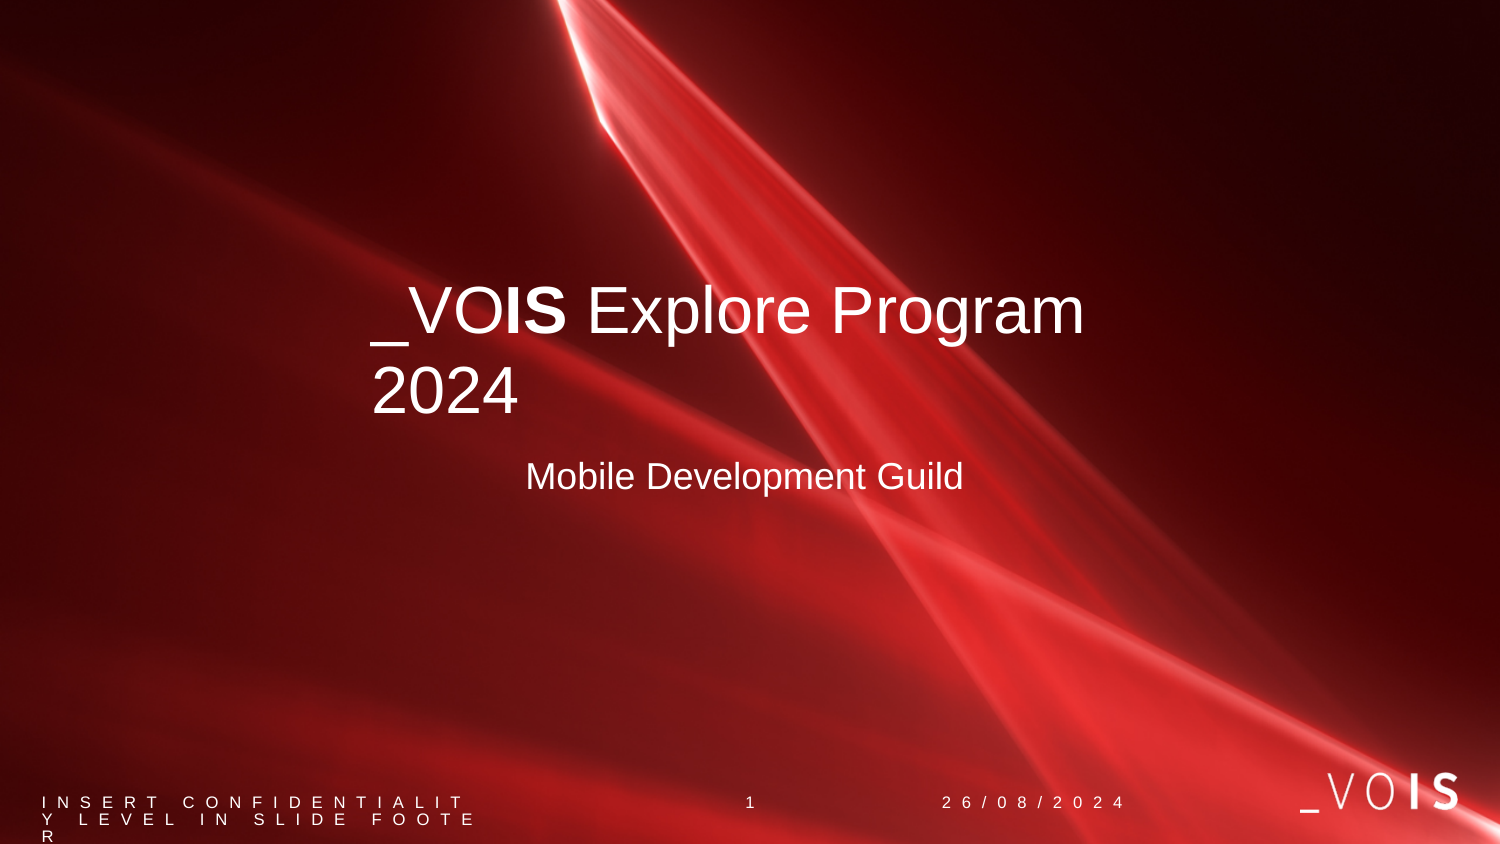

_VOIS Explore Program 2024

Mobile Development Guild
INSERT CONFIDENTIALITY LEVEL IN SLIDE FOOTER
26/08/2024
1